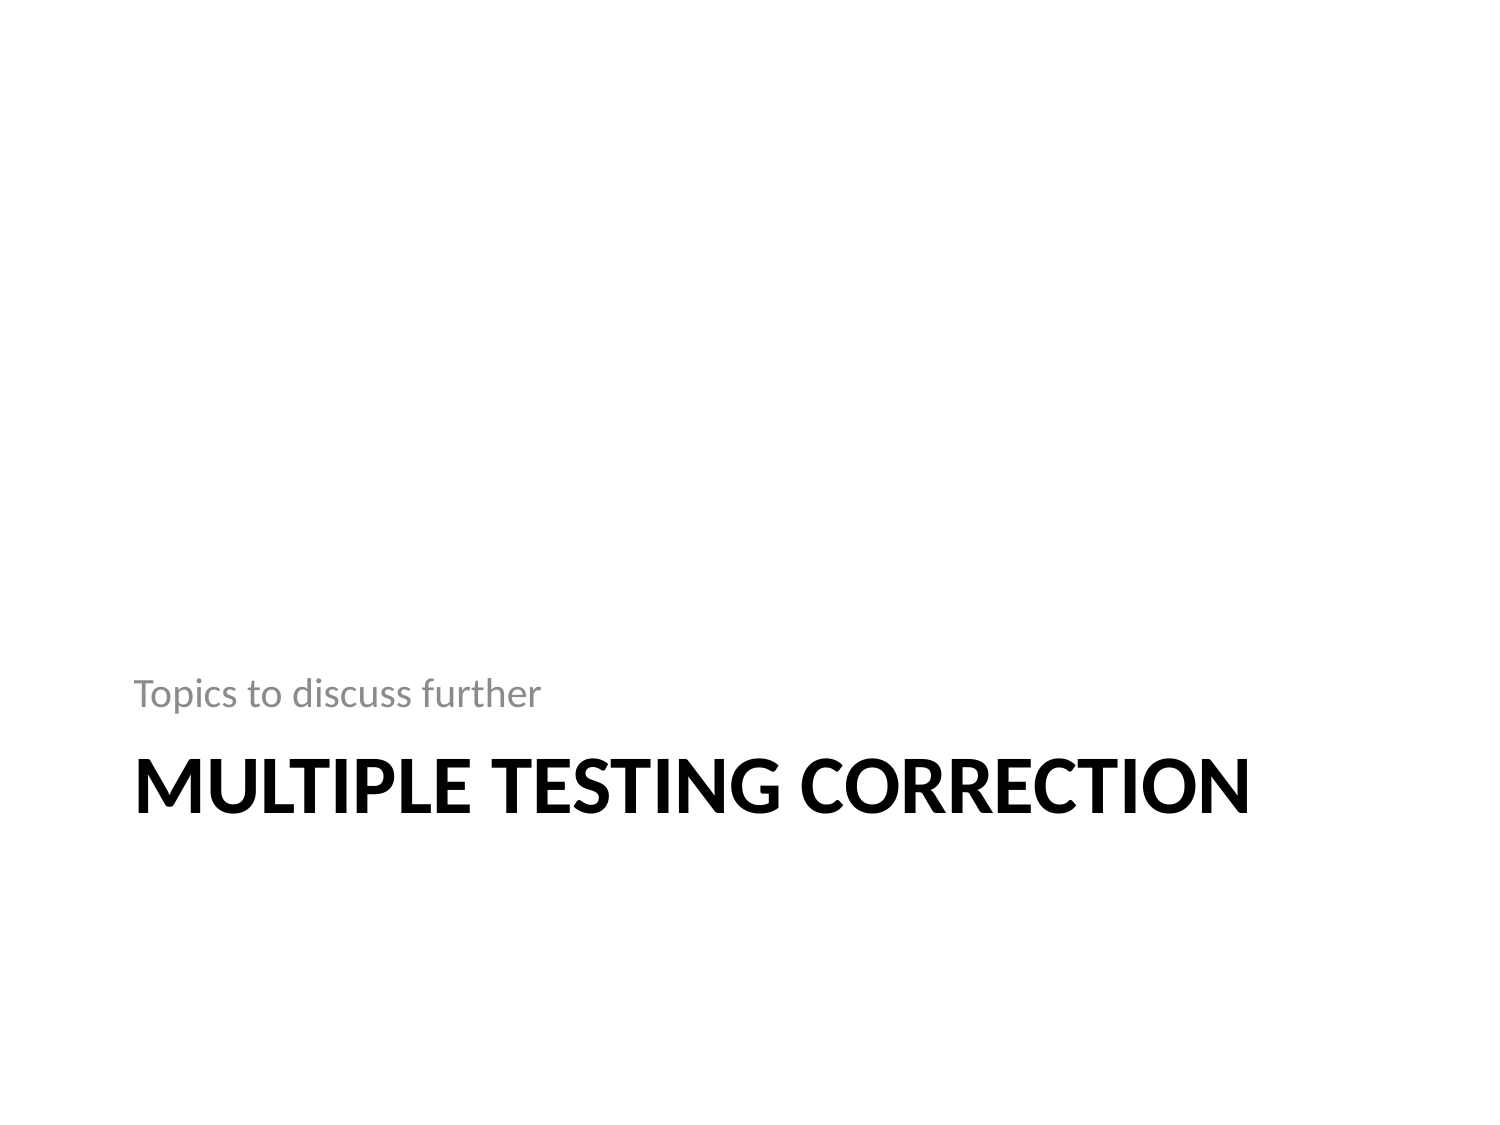

Topics to discuss further
# Multiple testing correction